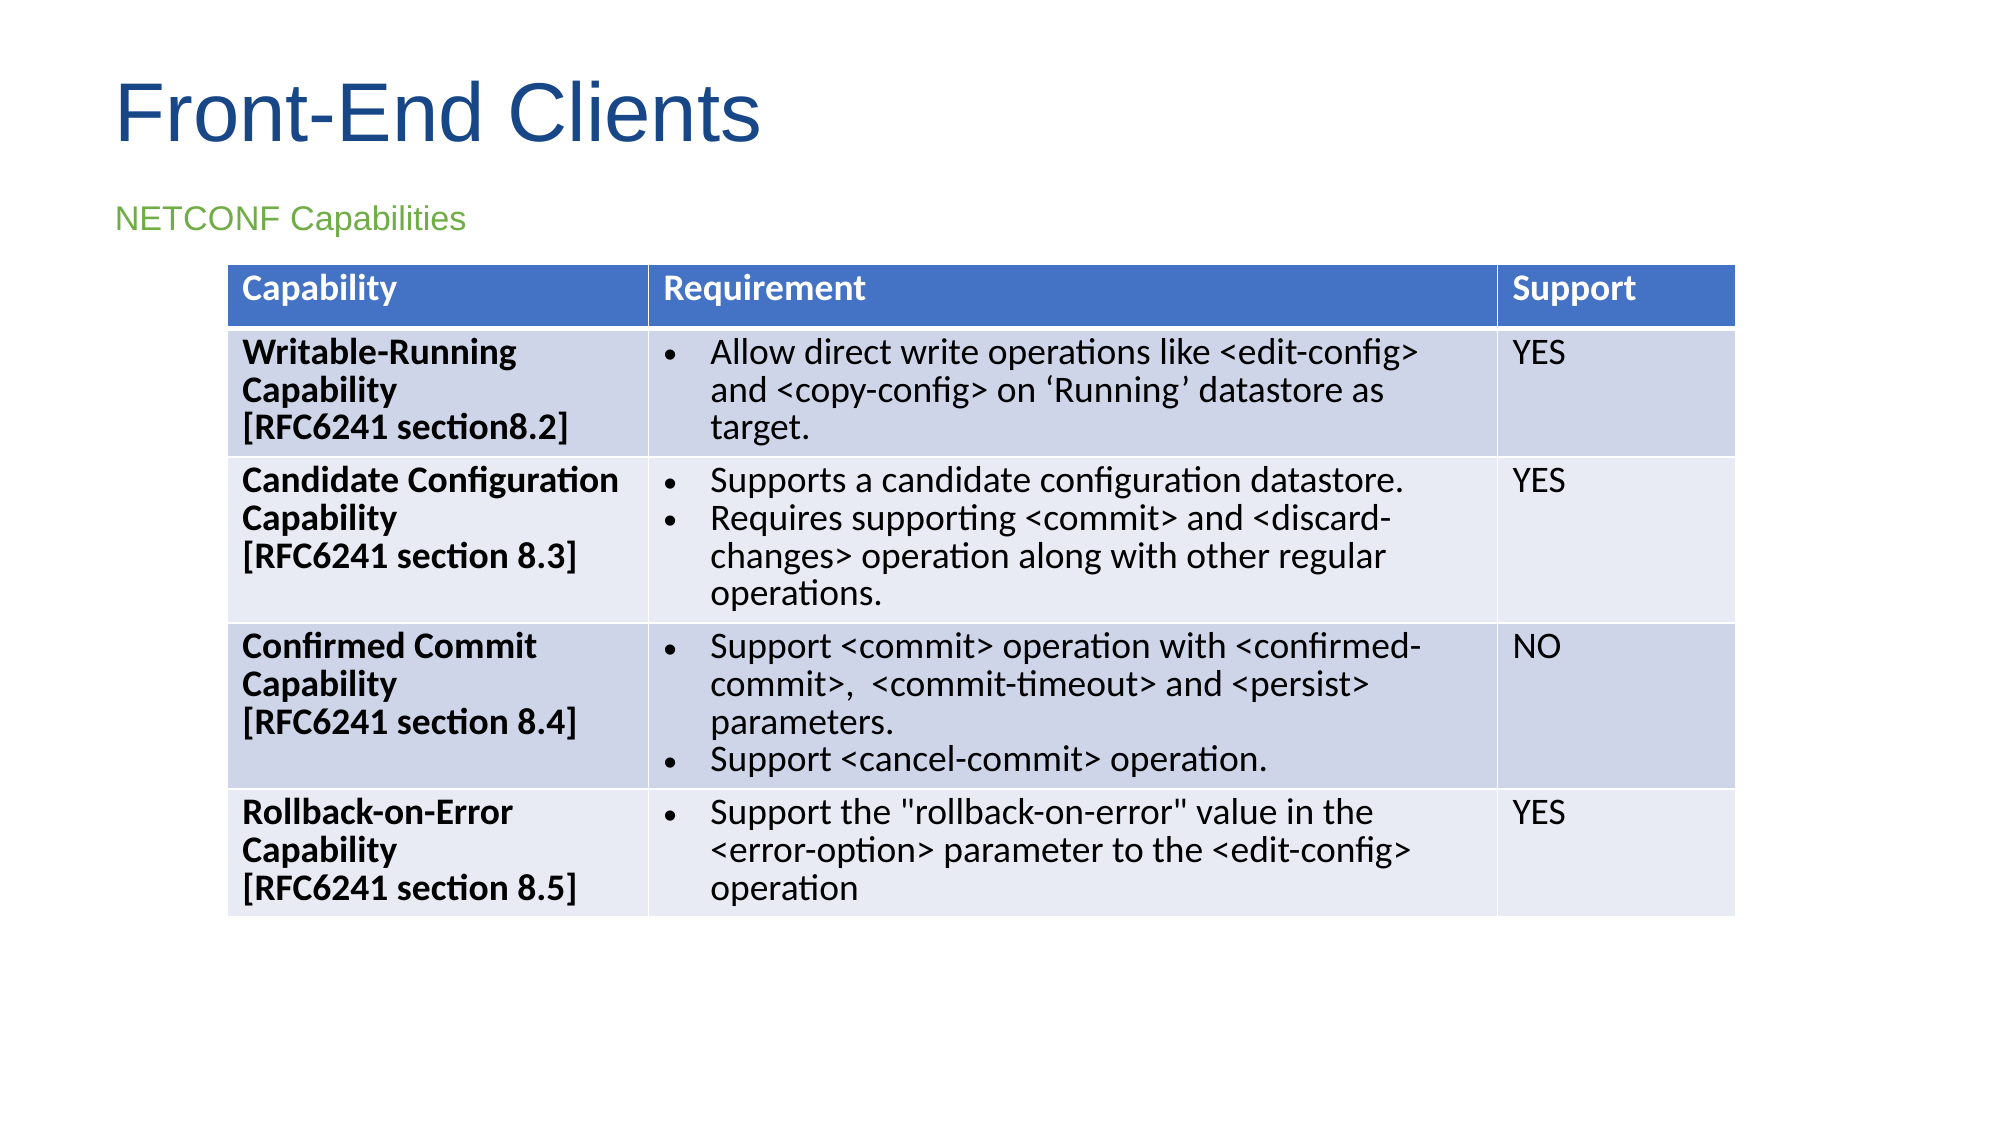

# Front-End Clients
NETCONF Capabilities
| Capability | Requirement | Support |
| --- | --- | --- |
| Writable-Running Capability [RFC6241 section8.2] | Allow direct write operations like <edit-config> and <copy-config> on ‘Running’ datastore as target. | YES |
| Candidate Configuration Capability [RFC6241 section 8.3] | Supports a candidate configuration datastore. Requires supporting <commit> and <discard-changes> operation along with other regular operations. | YES |
| Confirmed Commit Capability [RFC6241 section 8.4] | Support <commit> operation with <confirmed-commit>, <commit-timeout> and <persist> parameters. Support <cancel-commit> operation. | NO |
| Rollback-on-Error Capability [RFC6241 section 8.5] | Support the "rollback-on-error" value in the <error-option> parameter to the <edit-config> operation | YES |